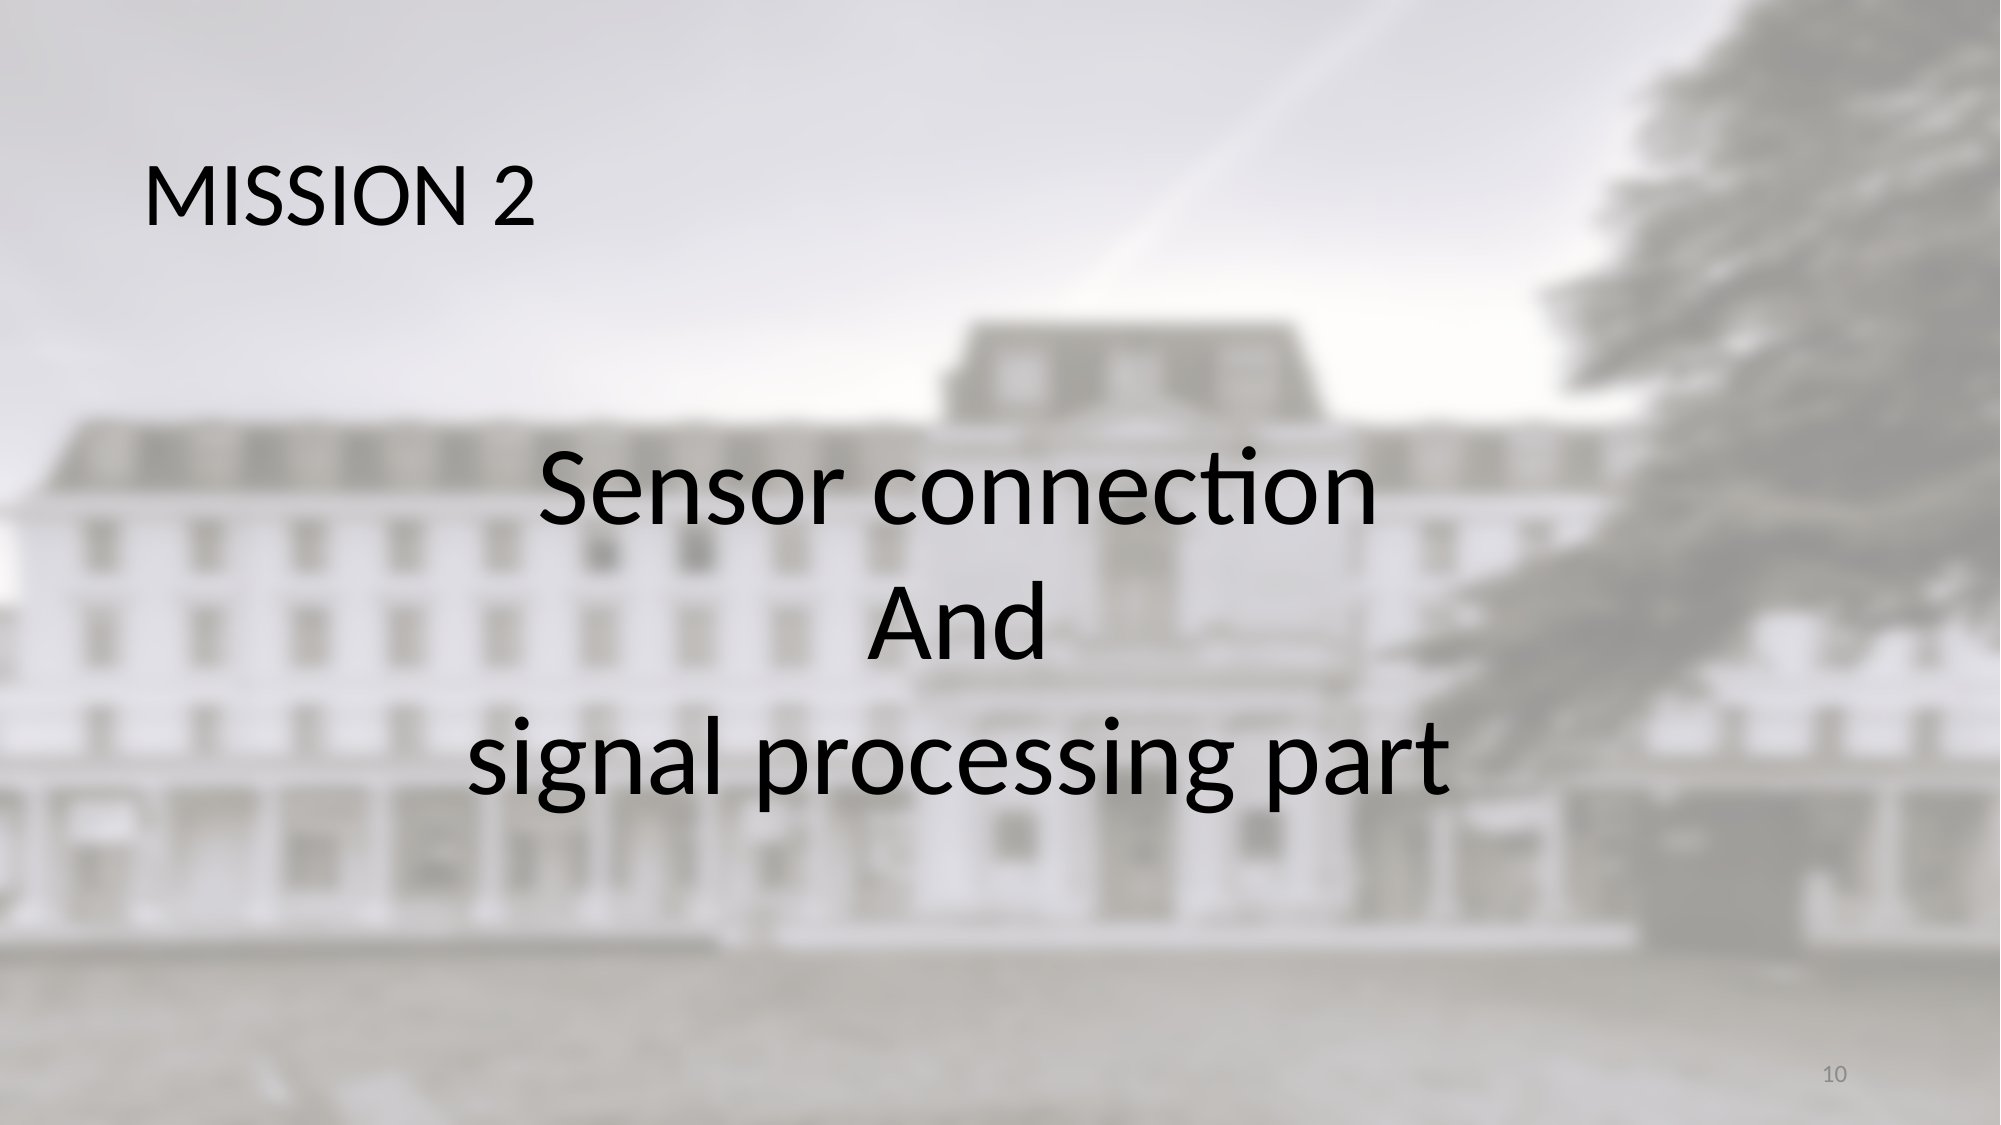

# MISSION 2
Sensor connection
And
signal processing part
10